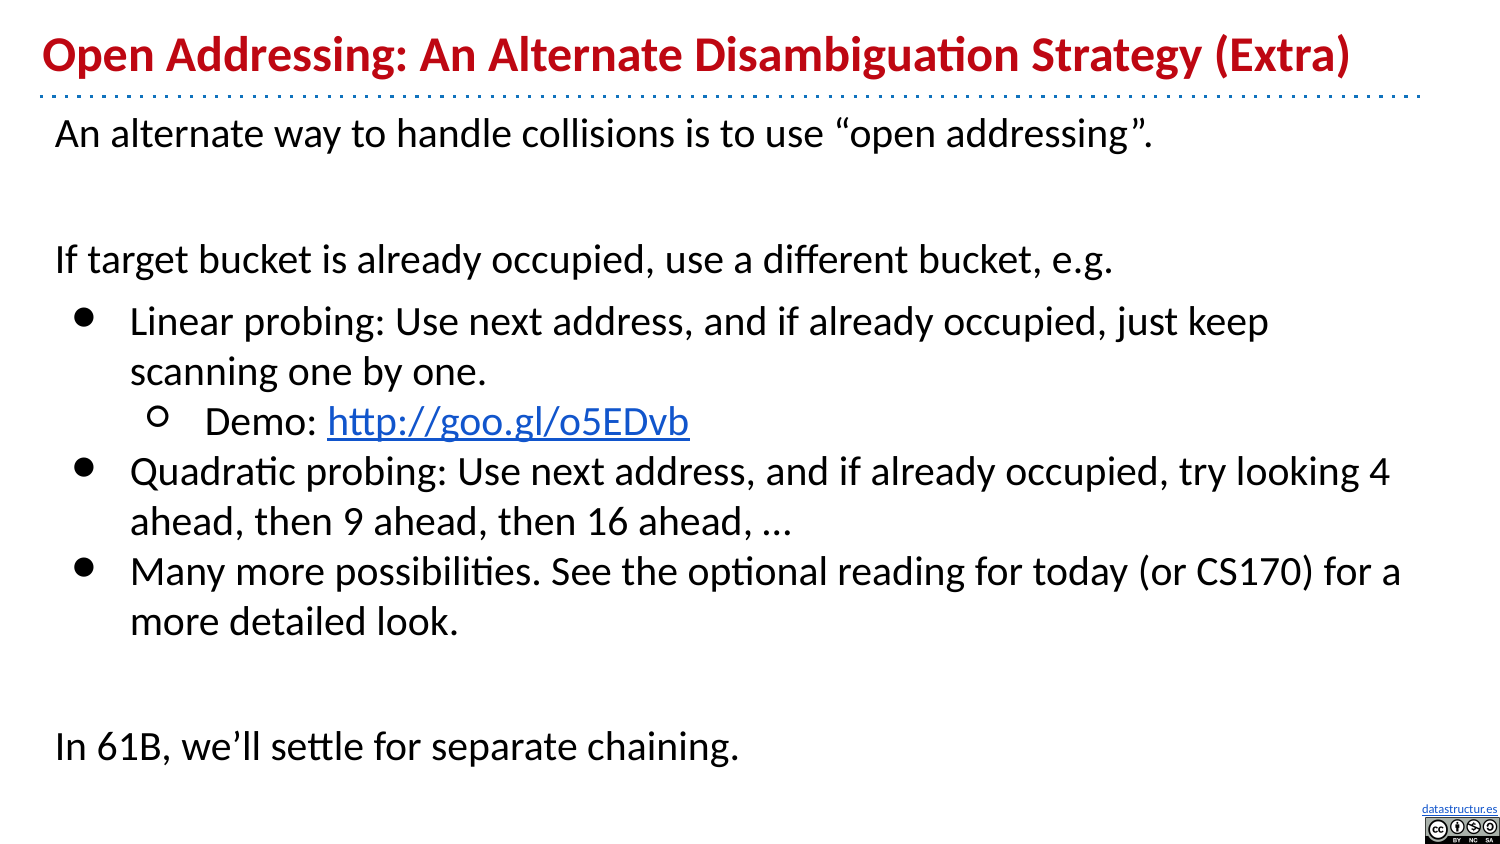

# Open Addressing: An Alternate Disambiguation Strategy (Extra)
An alternate way to handle collisions is to use “open addressing”.

If target bucket is already occupied, use a different bucket, e.g.
Linear probing: Use next address, and if already occupied, just keep scanning one by one.
Demo: http://goo.gl/o5EDvb
Quadratic probing: Use next address, and if already occupied, try looking 4 ahead, then 9 ahead, then 16 ahead, …
Many more possibilities. See the optional reading for today (or CS170) for a more detailed look.

In 61B, we’ll settle for separate chaining.